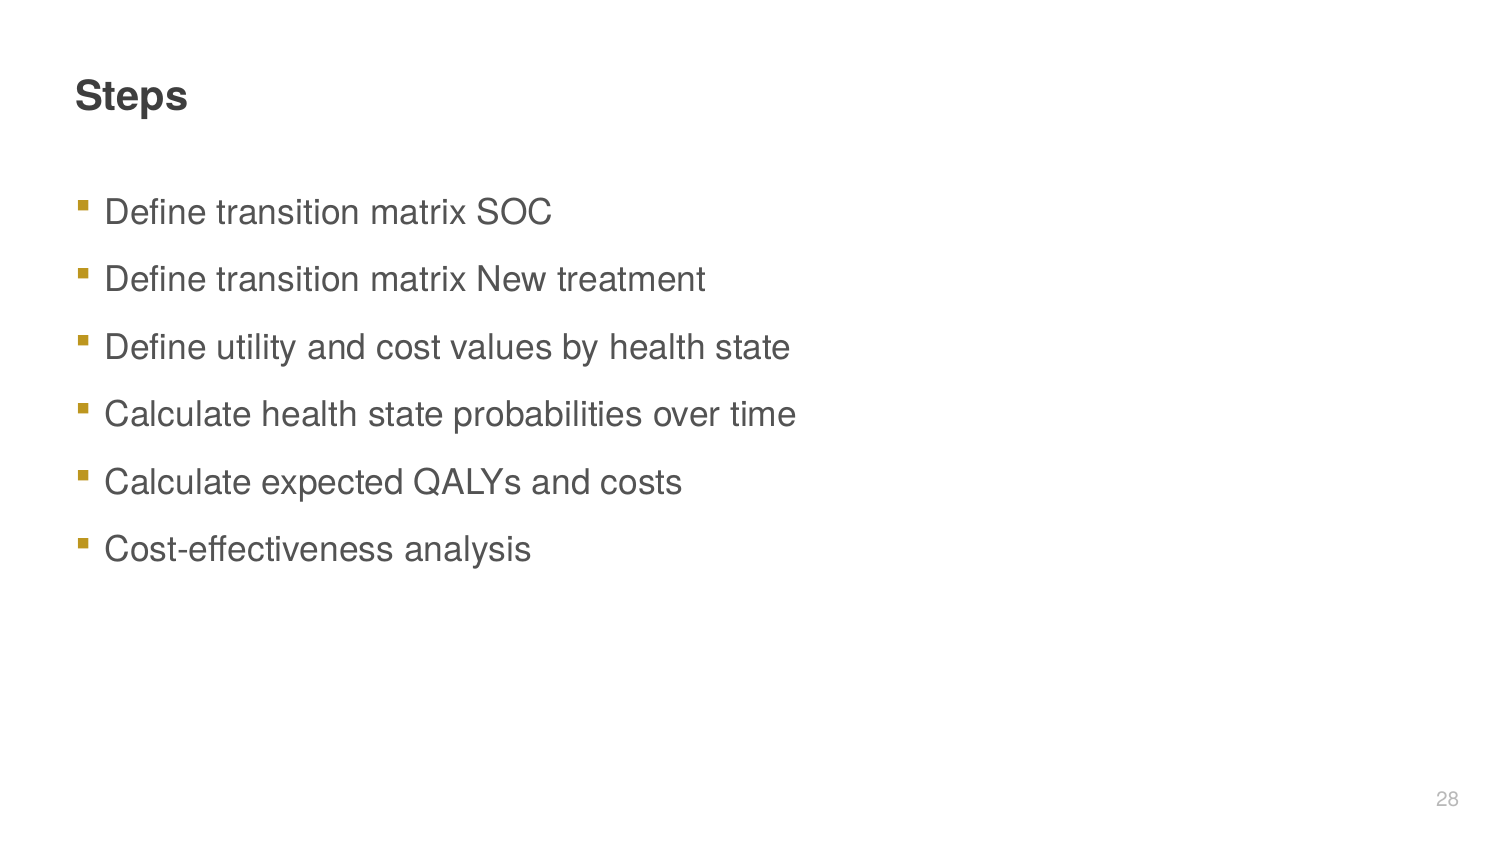

# Steps
Define transition matrix SOC
Define transition matrix New treatment
Define utility and cost values by health state
Calculate health state probabilities over time
Calculate expected QALYs and costs
Cost-effectiveness analysis

28